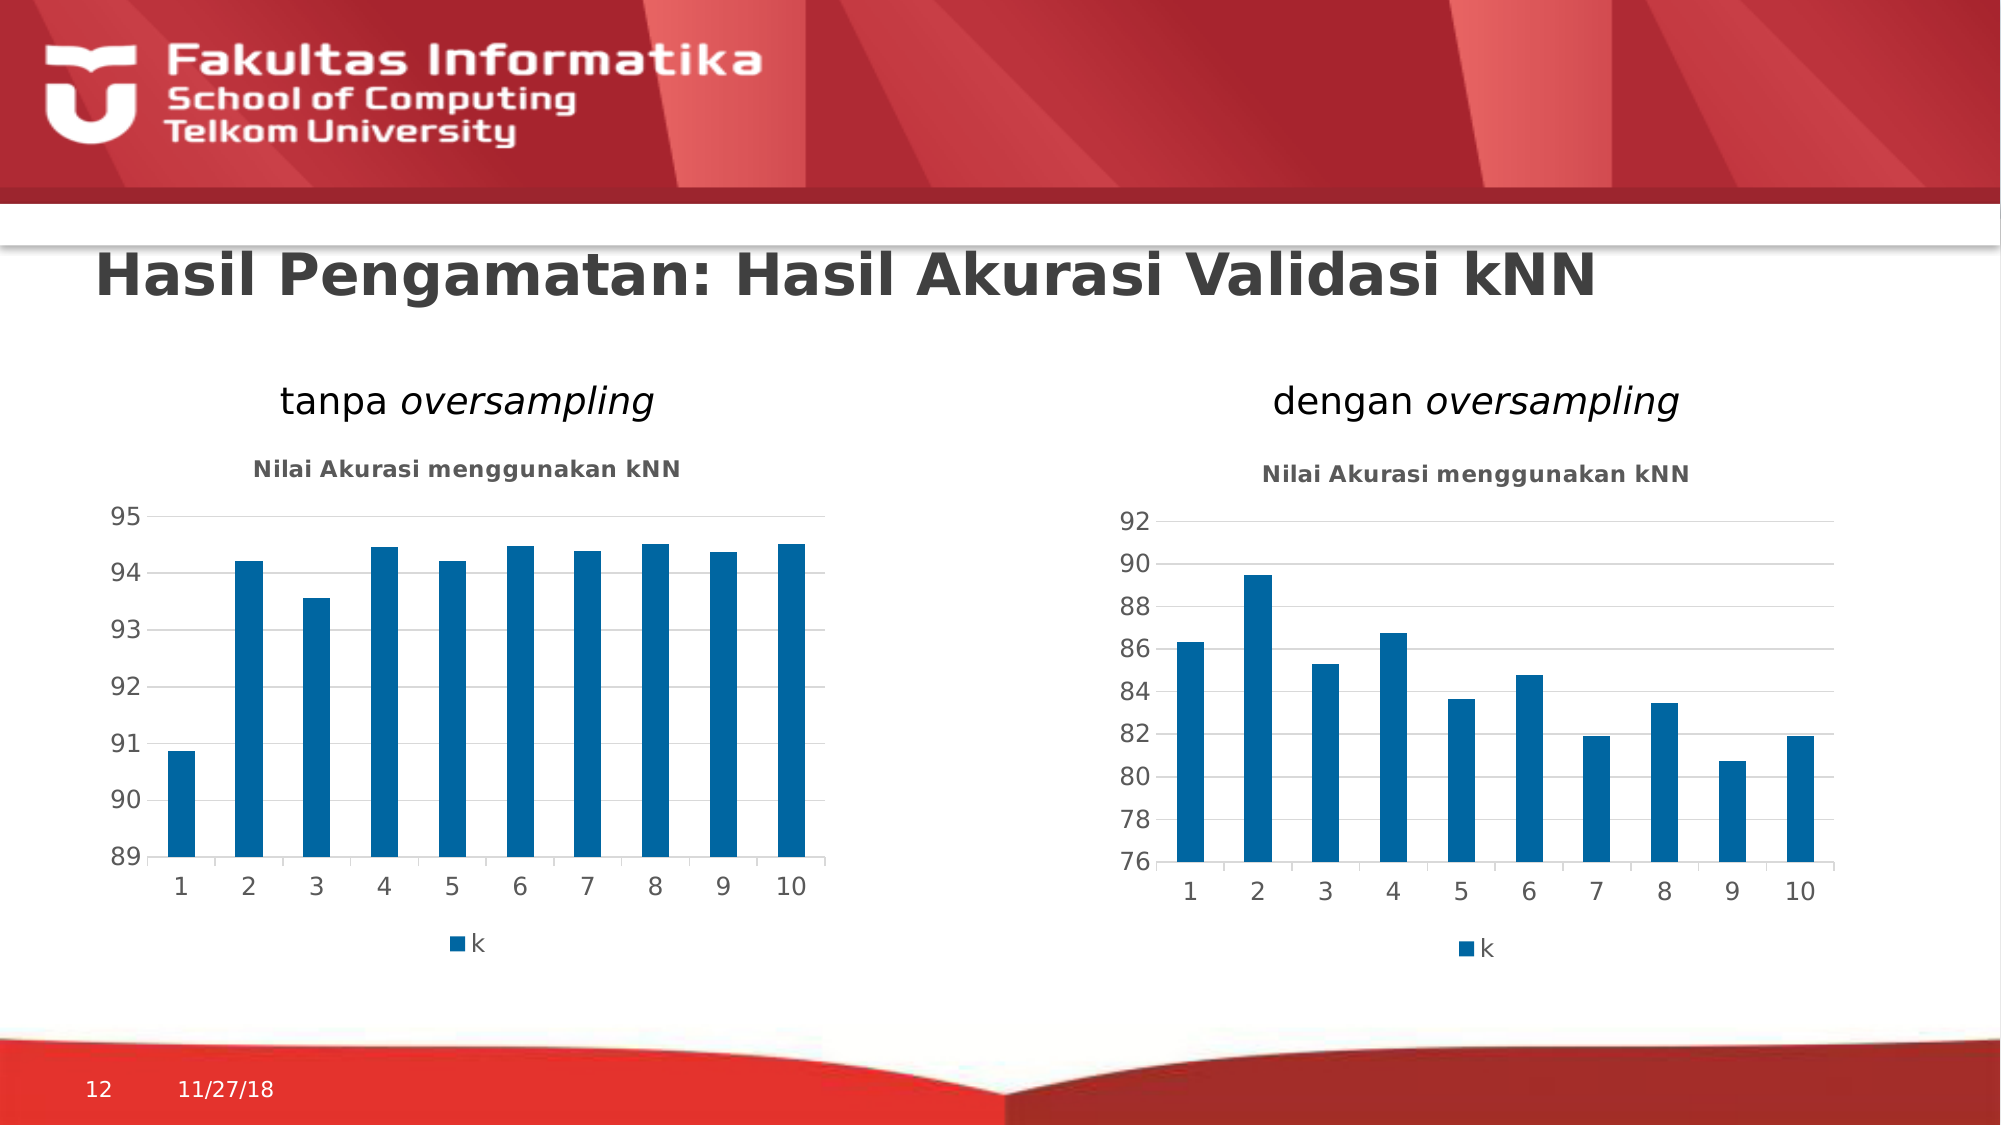

# Hasil Pengamatan: Hasil Akurasi Validasi kNN
tanpa oversampling
dengan oversampling

### Chart: Nilai Akurasi menggunakan kNN

| Category | k |
|---|---|
| 1.0 | 90.87 |
| 2.0 | 94.22 |
| 3.0 | 93.56 |
| 4.0 | 94.46 |
| 5.0 | 94.22 |
| 6.0 | 94.48 |
| 7.0 | 94.4 |
| 8.0 | 94.51 |
| 9.0 | 94.38 |
| 10.0 | 94.51 |

### Chart: Nilai Akurasi menggunakan kNN

| Category | k |
|---|---|
| 1.0 | 86.31 |
| 2.0 | 89.47 |
| 3.0 | 85.28 |
| 4.0 | 86.76 |
| 5.0 | 83.67 |
| 6.0 | 84.78 |
| 7.0 | 81.93 |
| 8.0 | 83.49 |
| 9.0 | 80.72 |
| 10.0 | 81.93 |
12
11/27/18